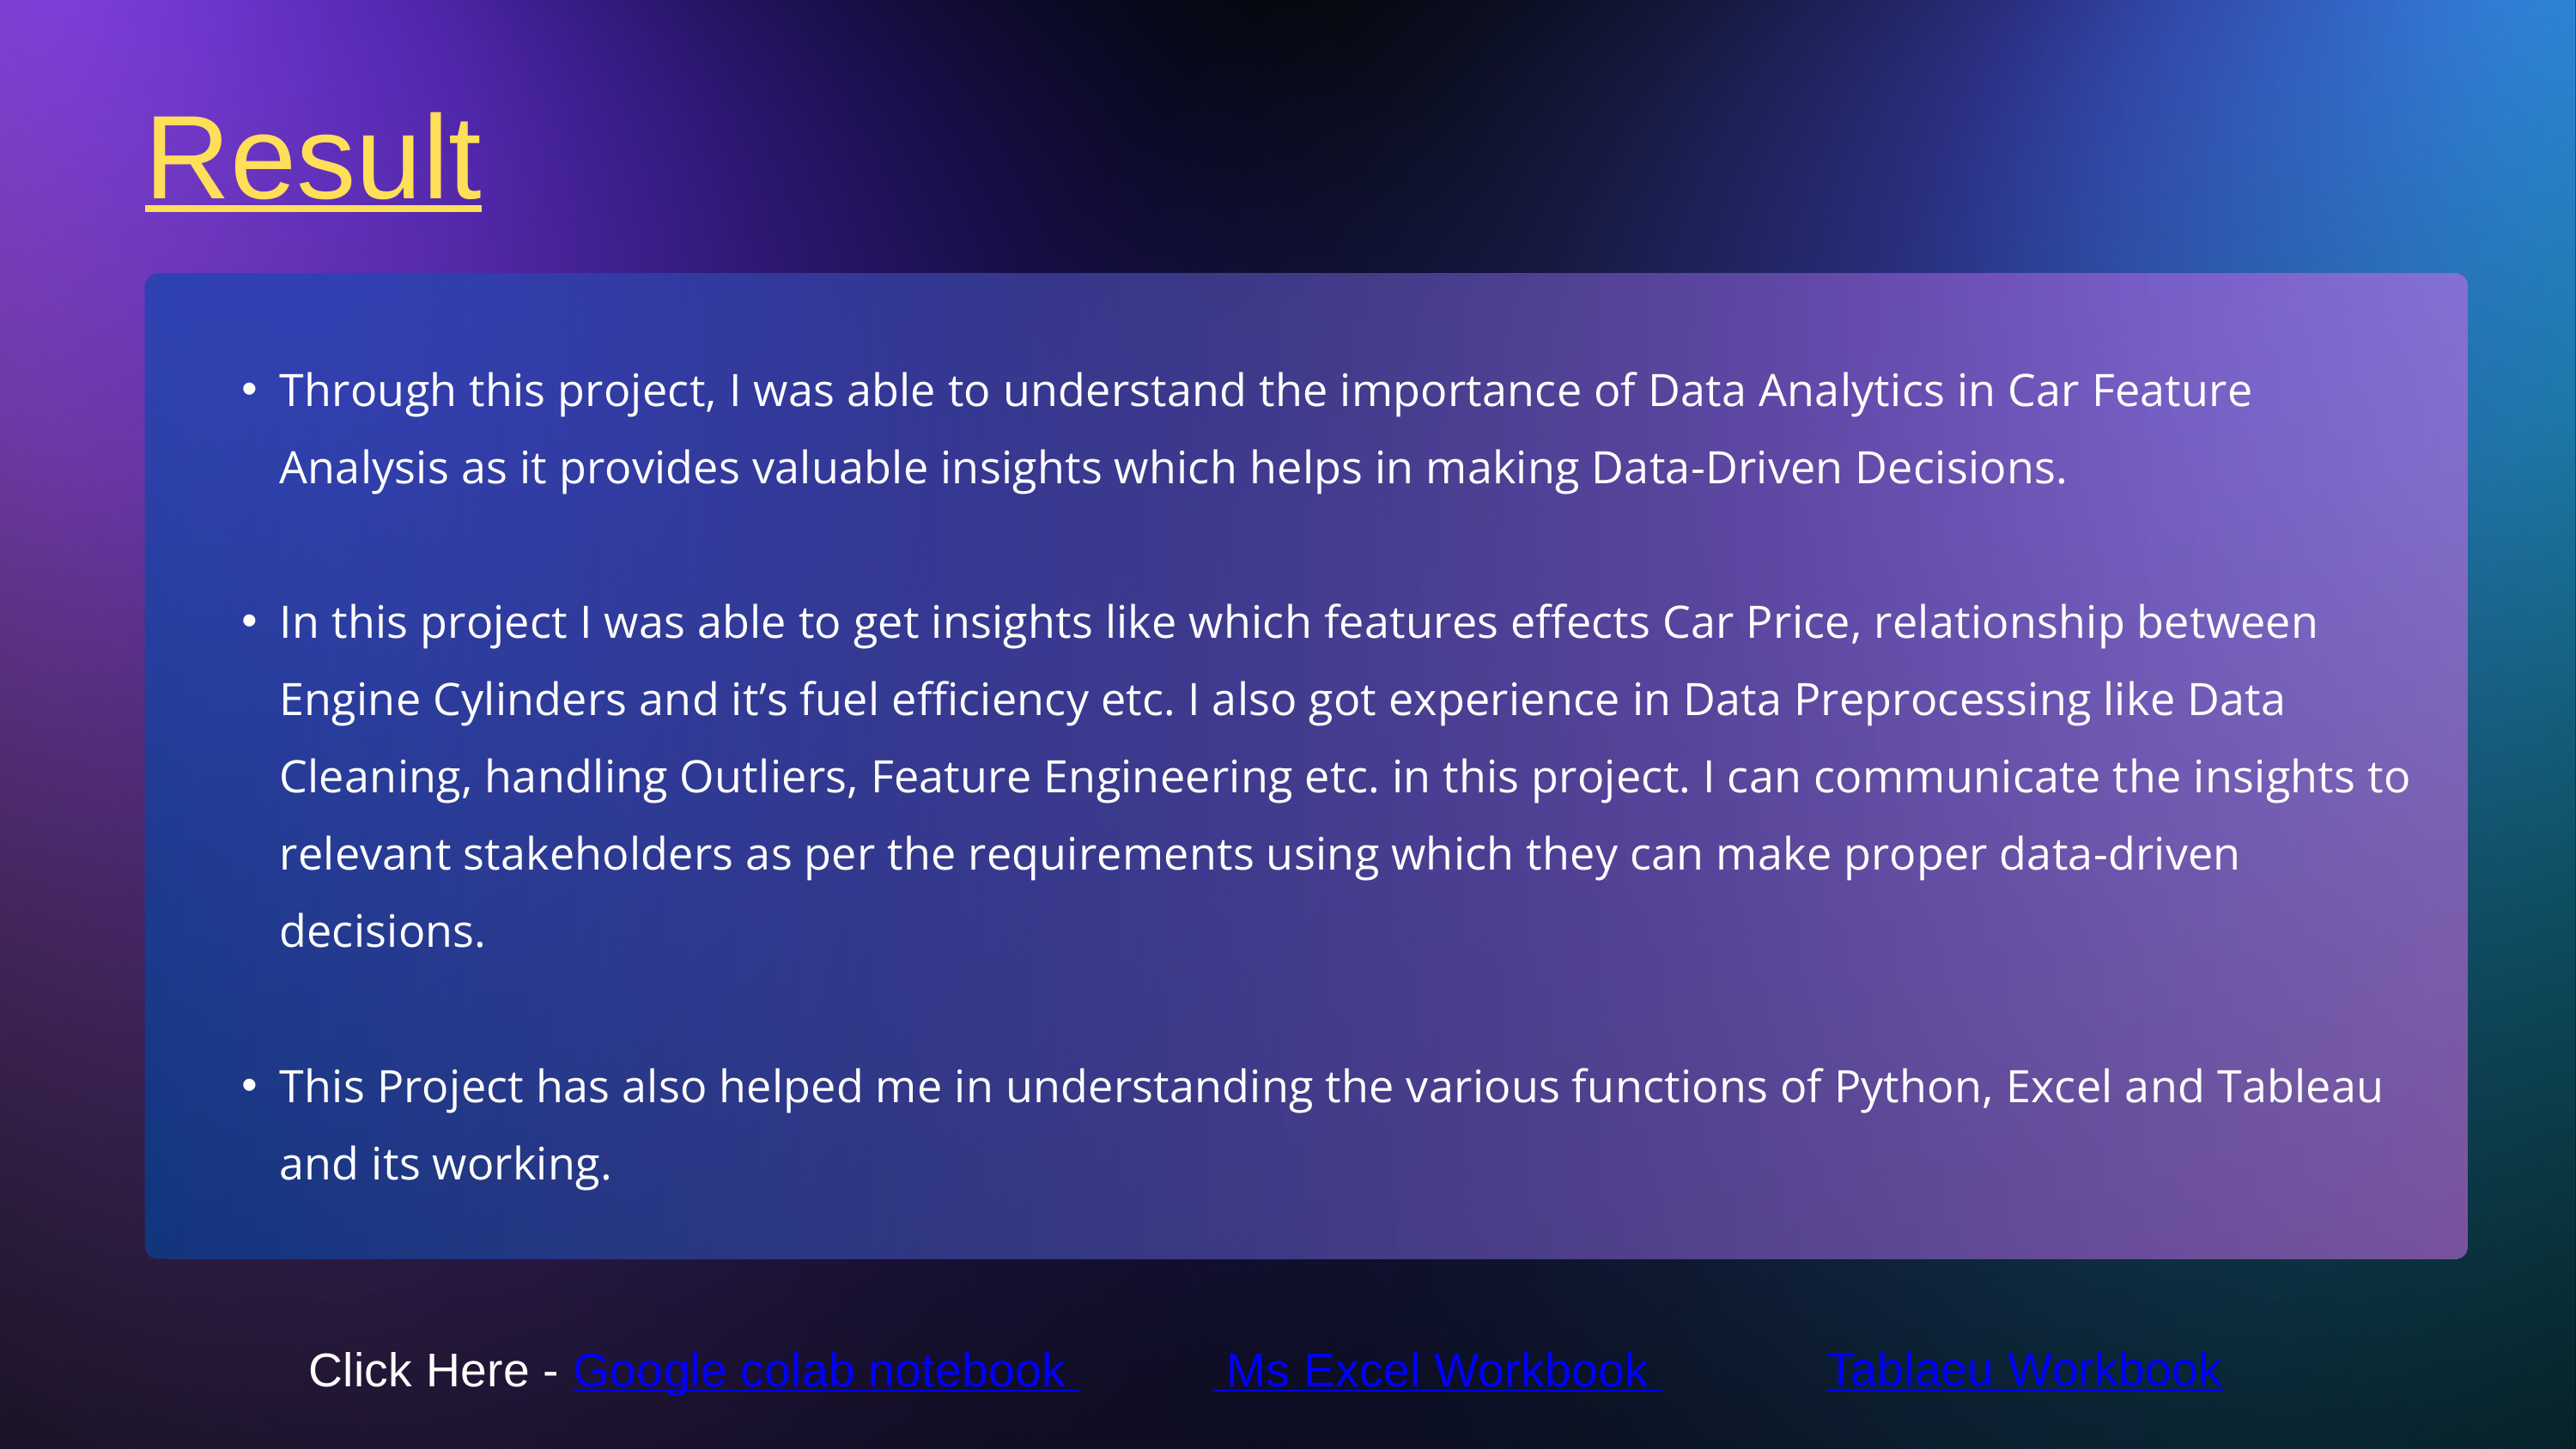

Result

Through this project, I was able to understand the importance of Data Analytics in Car Feature Analysis as it provides valuable insights which helps in making Data-Driven Decisions.

In this project I was able to get insights like which features effects Car Price, relationship between Engine Cylinders and it’s fuel efficiency etc. I also got experience in Data Preprocessing like Data Cleaning, handling Outliers, Feature Engineering etc. in this project. I can communicate the insights to relevant stakeholders as per the requirements using which they can make proper data-driven decisions.

This Project has also helped me in understanding the various functions of Python, Excel and Tableau and its working.

Click Here - Google colab notebook

 Ms Excel Workbook
Tablaeu Workbook